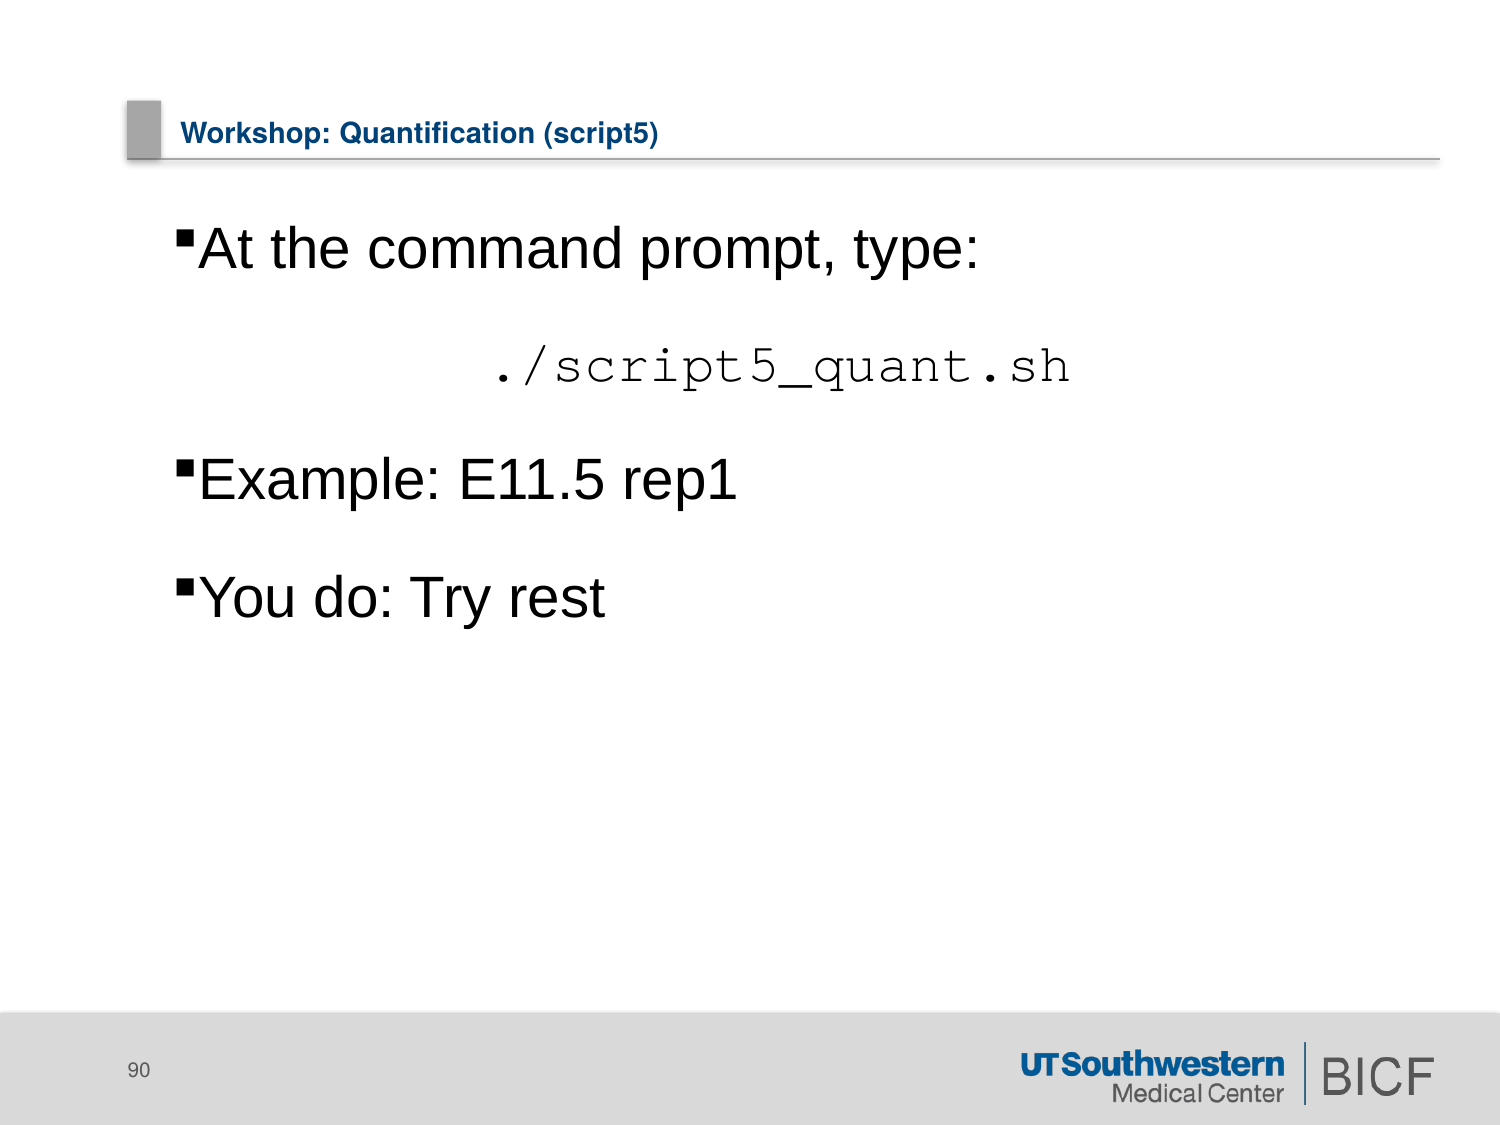

# Workshop: Quantification (script5)
At the command prompt, type:
		./script5_quant.sh
Example: E11.5 rep1
You do: Try rest
90